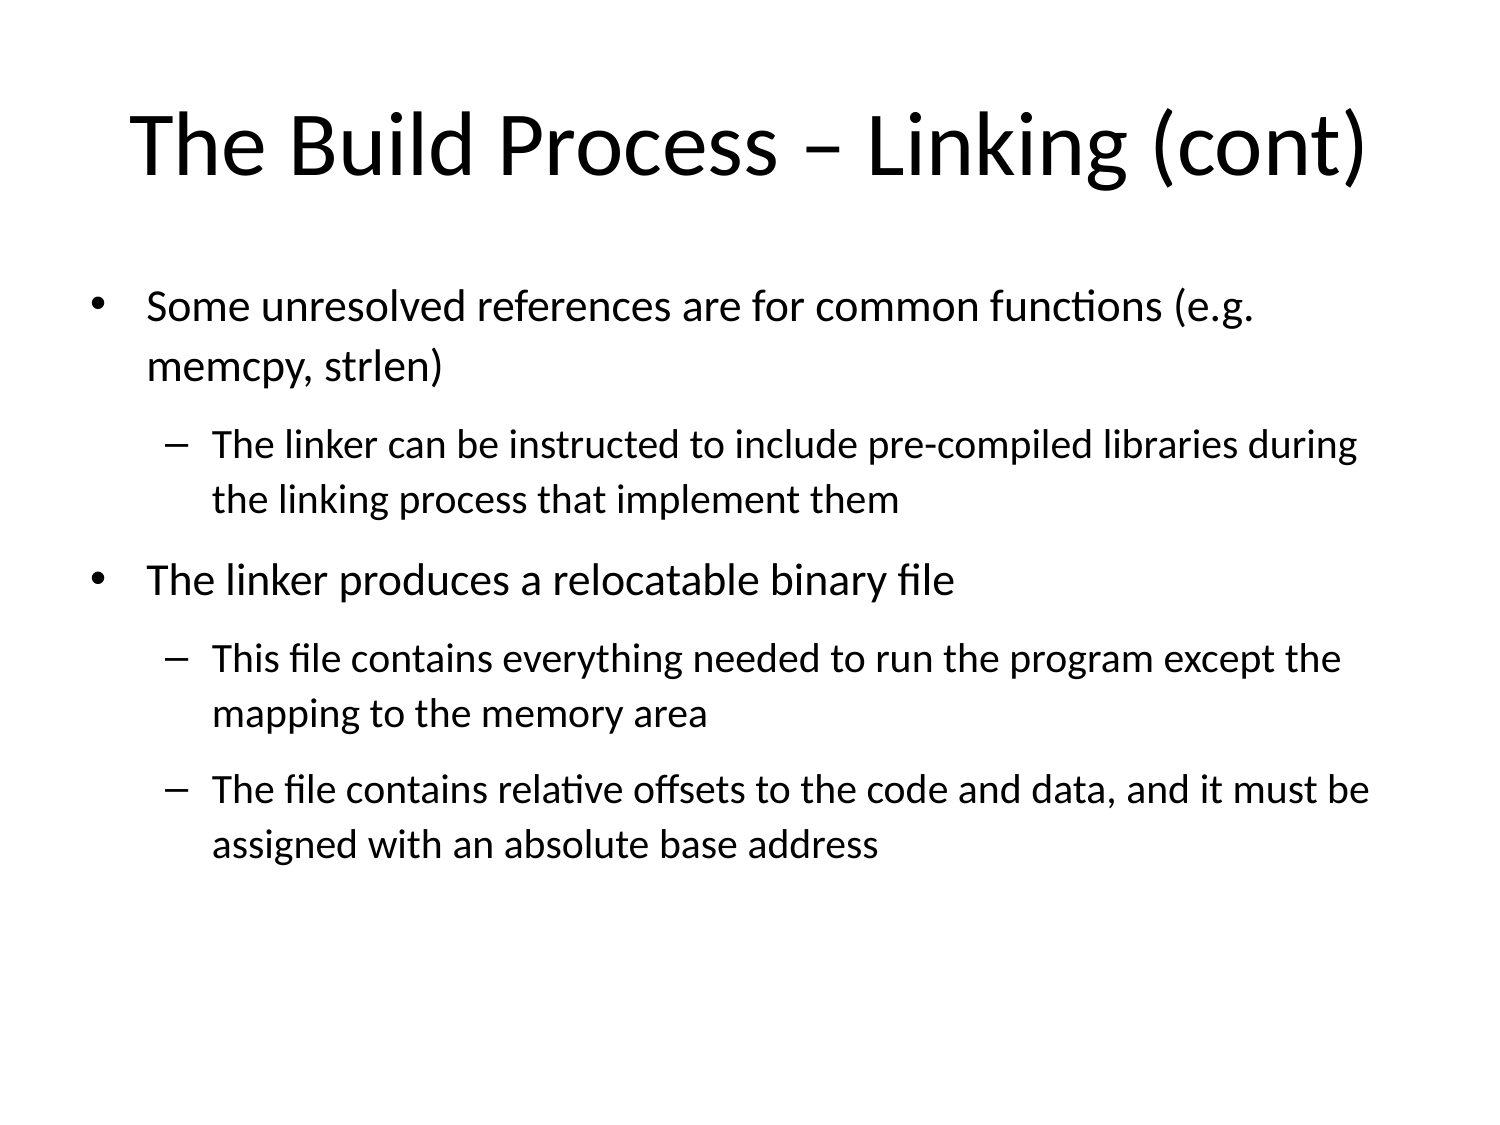

The Build Process – Linking (cont)
Some unresolved references are for common functions (e.g. memcpy, strlen)
The linker can be instructed to include pre-compiled libraries during the linking process that implement them
The linker produces a relocatable binary file
This file contains everything needed to run the program except the mapping to the memory area
The file contains relative offsets to the code and data, and it must be assigned with an absolute base address